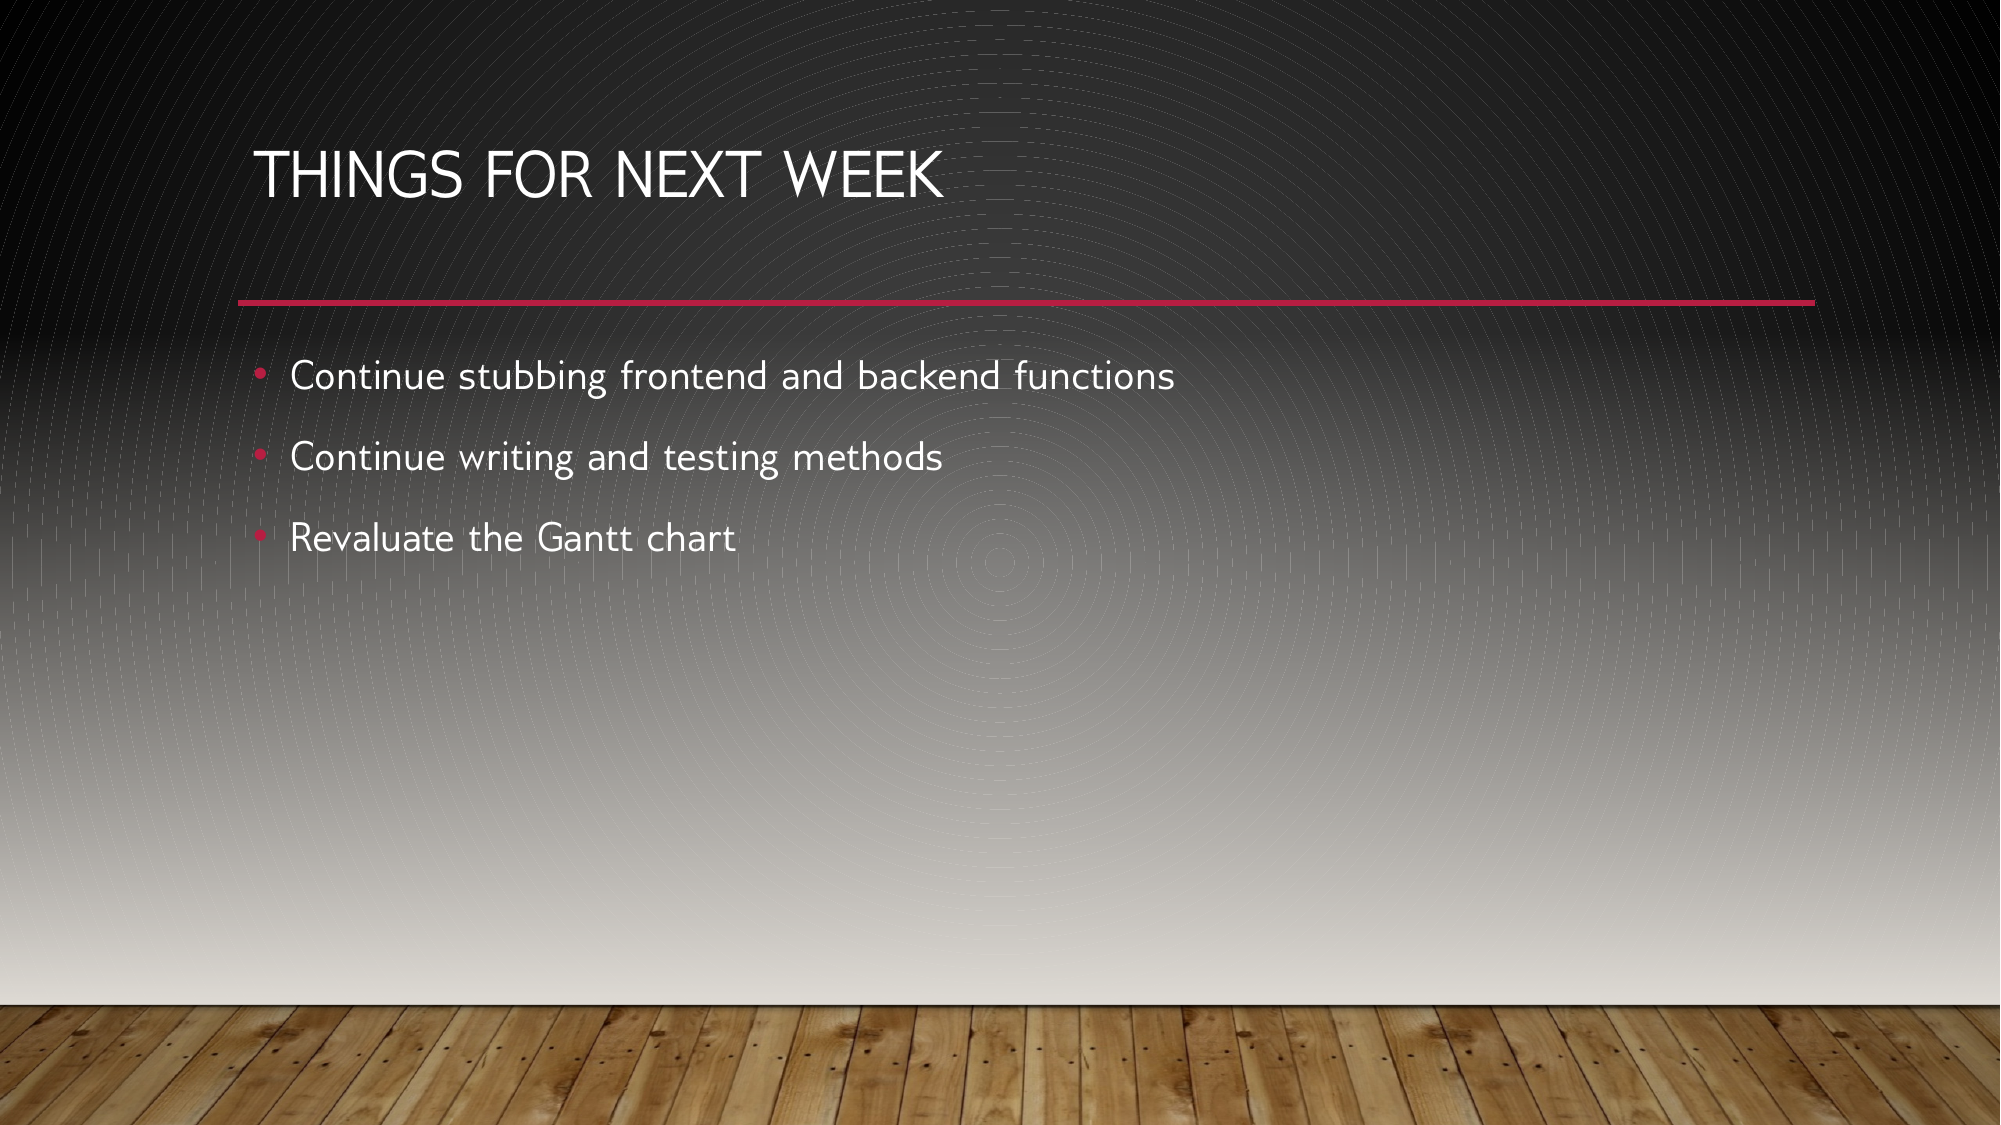

# Things for next week
Continue stubbing frontend and backend functions
Continue writing and testing methods
Revaluate the Gantt chart